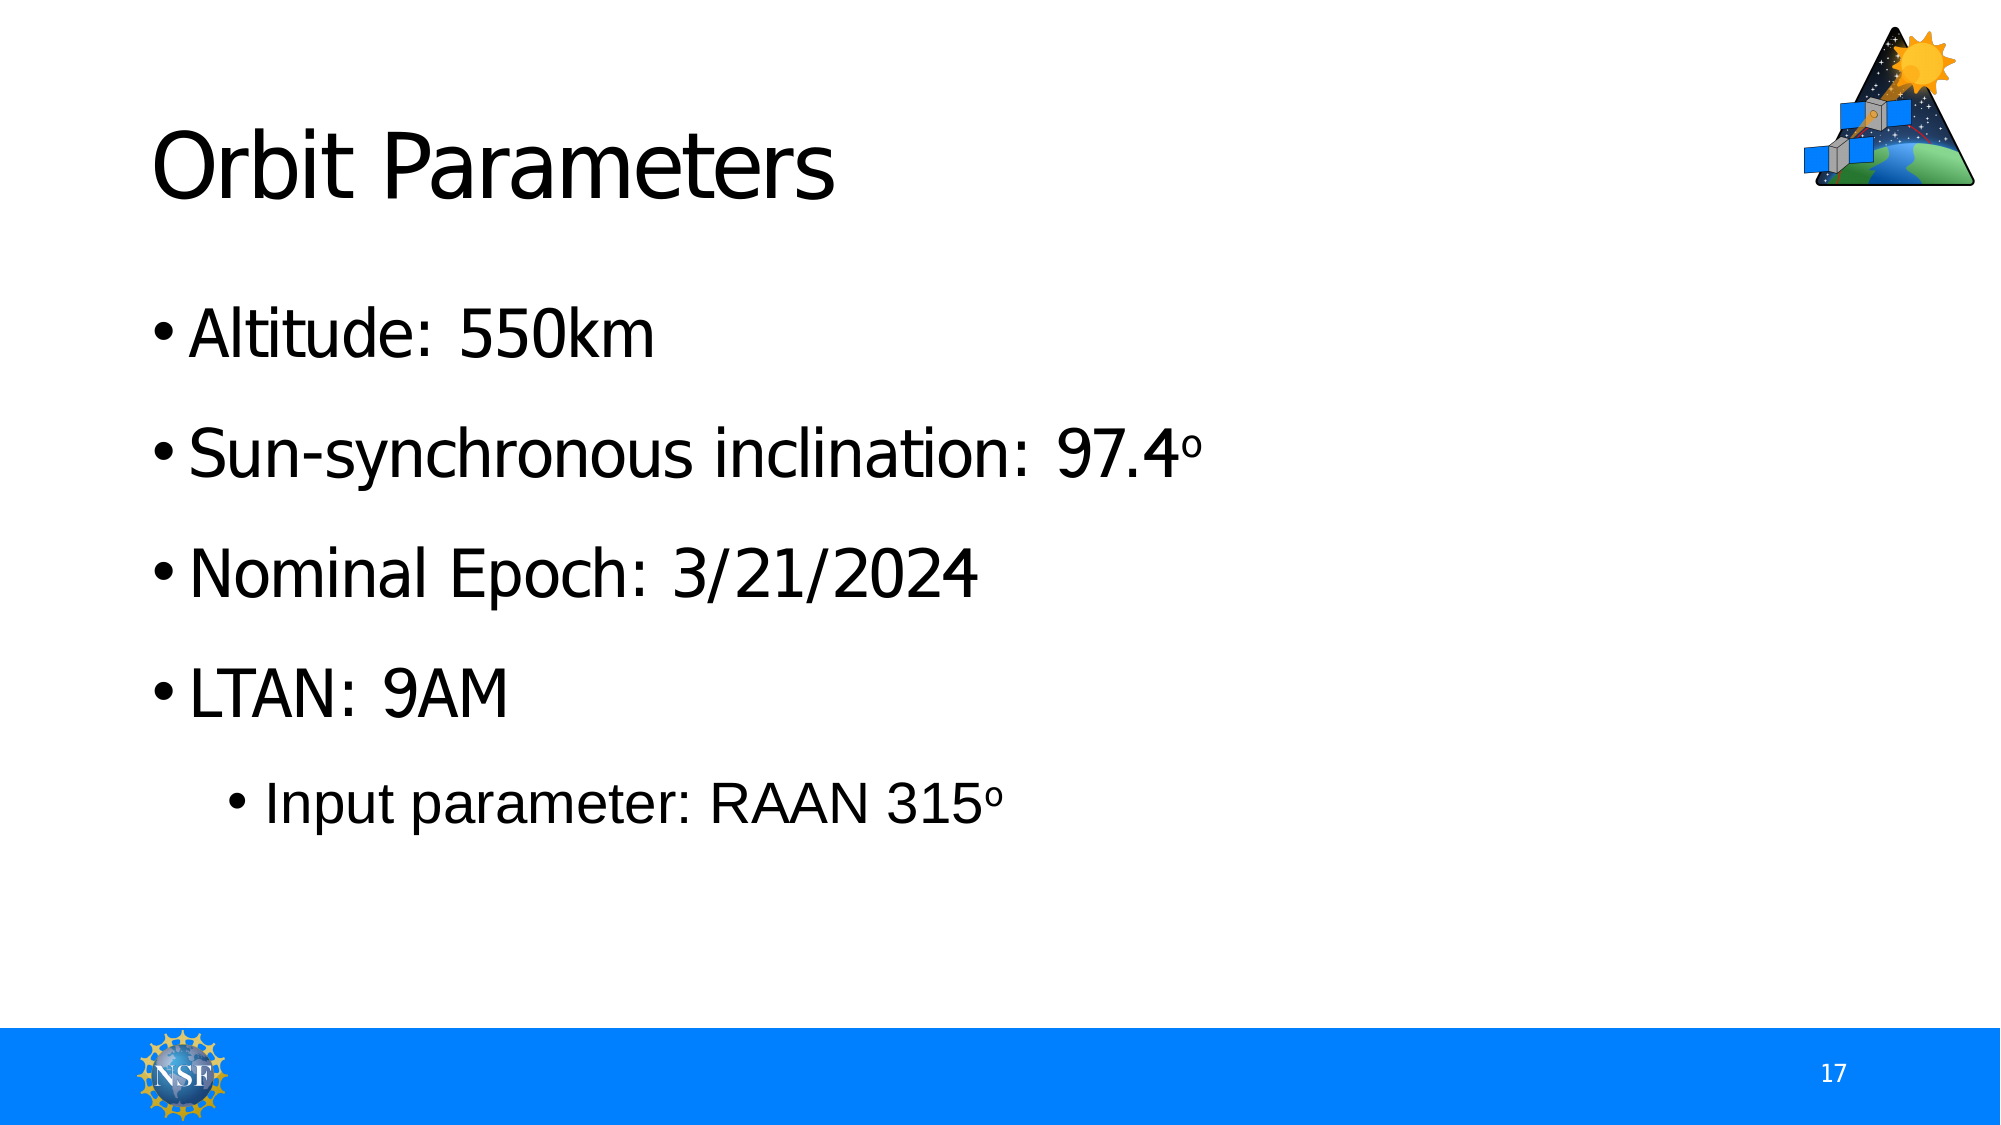

Orbit Parameters
Altitude: 550km
Sun-synchronous inclination: 97.4o
Nominal Epoch: 3/21/2024
LTAN: 9AM
Input parameter: RAAN 315o

17